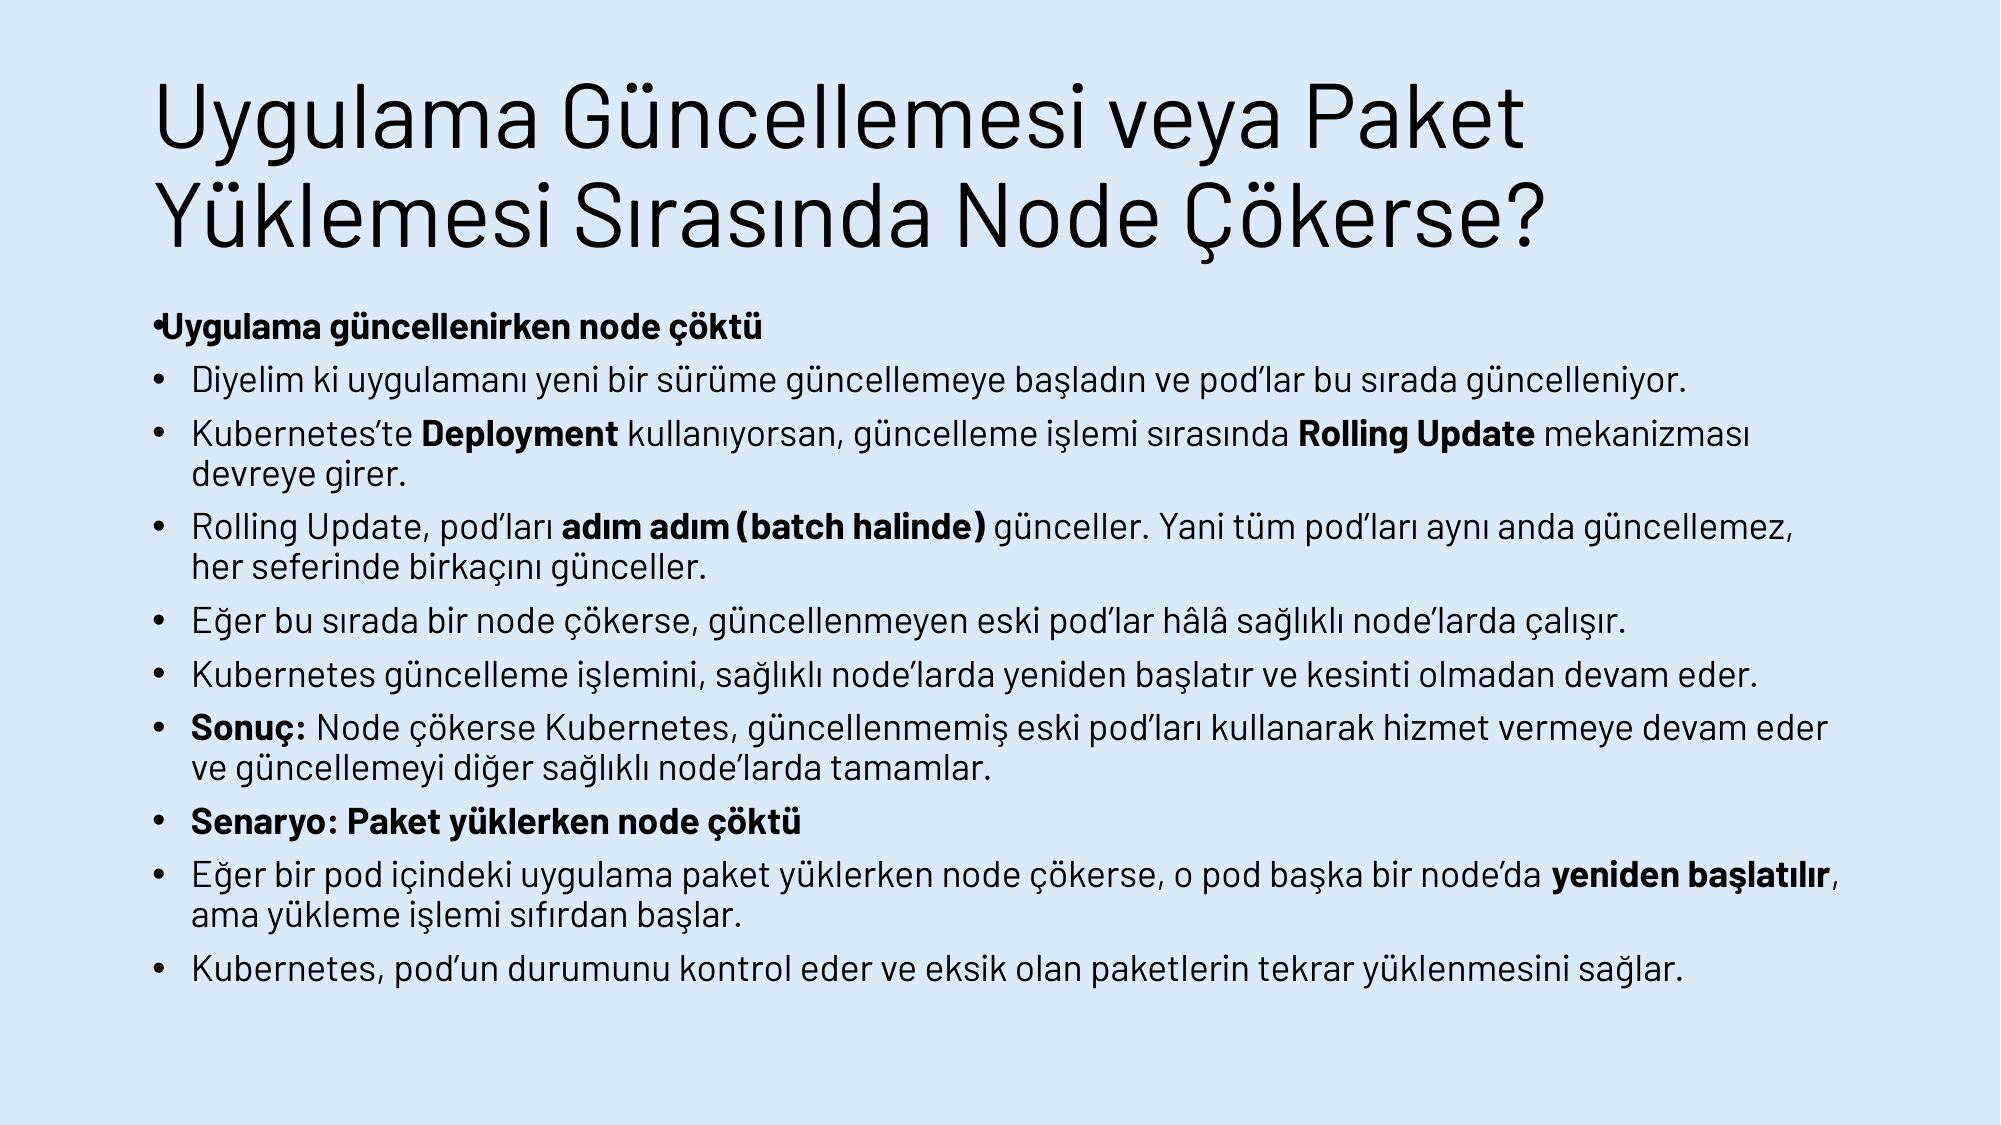

# Uygulama Güncellemesi veya Paket Yüklemesi Sırasında Node Çökerse?
Uygulama güncellenirken node çöktü
Diyelim ki uygulamanı yeni bir sürüme güncellemeye başladın ve pod’lar bu sırada güncelleniyor.
Kubernetes’te Deployment kullanıyorsan, güncelleme işlemi sırasında Rolling Update mekanizması devreye girer.
Rolling Update, pod’ları adım adım (batch halinde) günceller. Yani tüm pod’ları aynı anda güncellemez, her seferinde birkaçını günceller.
Eğer bu sırada bir node çökerse, güncellenmeyen eski pod’lar hâlâ sağlıklı node’larda çalışır.
Kubernetes güncelleme işlemini, sağlıklı node’larda yeniden başlatır ve kesinti olmadan devam eder.
Sonuç: Node çökerse Kubernetes, güncellenmemiş eski pod’ları kullanarak hizmet vermeye devam eder ve güncellemeyi diğer sağlıklı node’larda tamamlar.
Senaryo: Paket yüklerken node çöktü
Eğer bir pod içindeki uygulama paket yüklerken node çökerse, o pod başka bir node’da yeniden başlatılır, ama yükleme işlemi sıfırdan başlar.
Kubernetes, pod’un durumunu kontrol eder ve eksik olan paketlerin tekrar yüklenmesini sağlar.